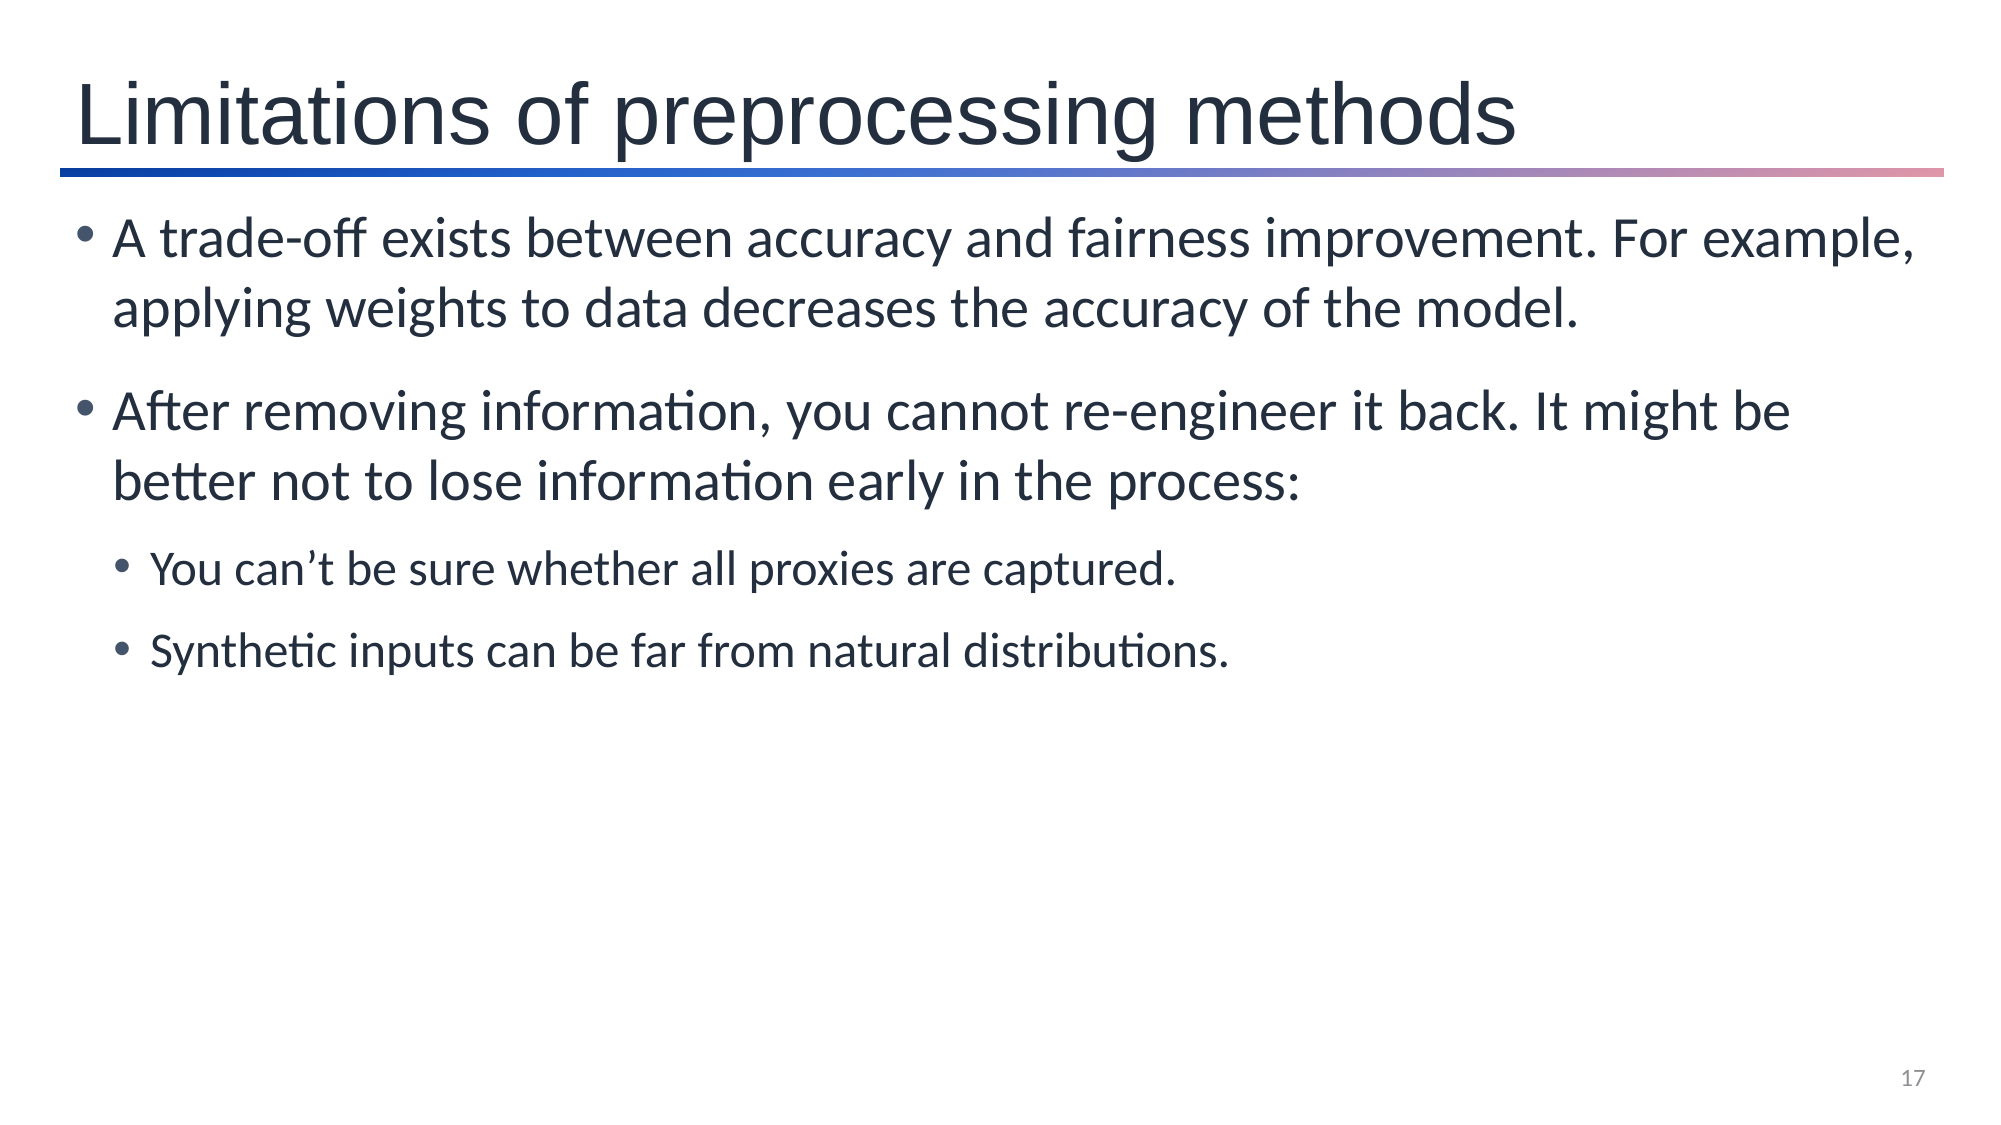

Limitations of preprocessing methods
A trade-off exists between accuracy and fairness improvement. For example, applying weights to data decreases the accuracy of the model.
After removing information, you cannot re-engineer it back. It might be better not to lose information early in the process:
You can’t be sure whether all proxies are captured.
Synthetic inputs can be far from natural distributions.
17